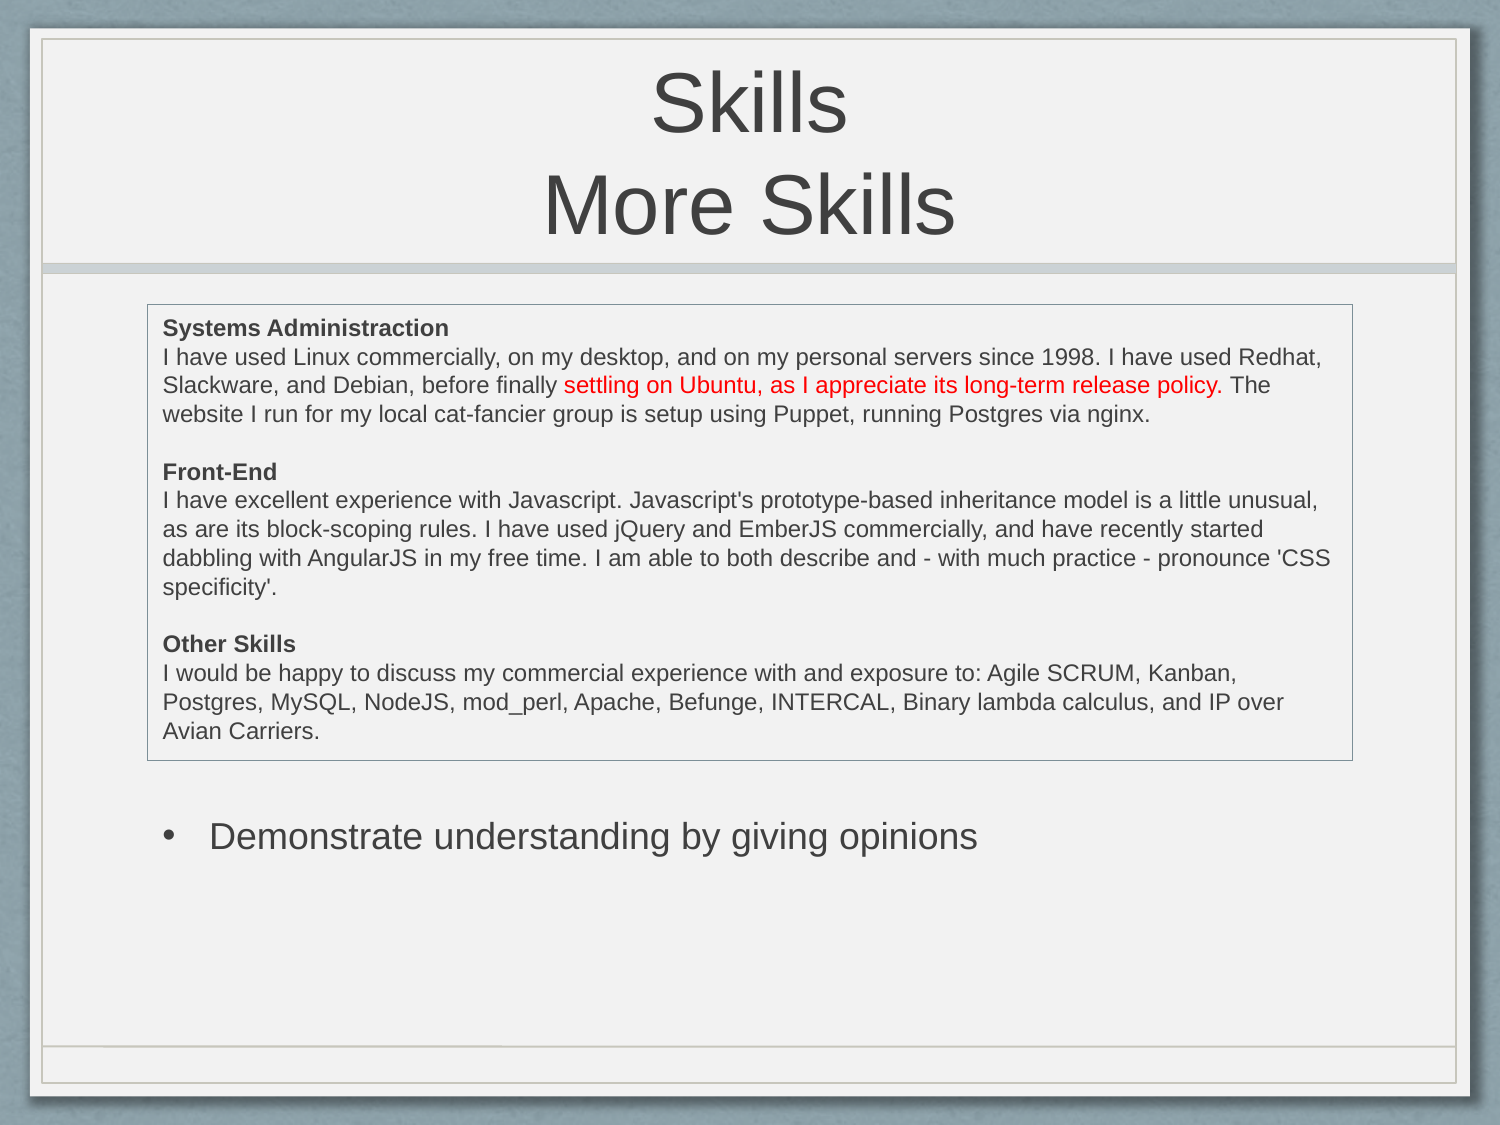

# Skills More Skills
Systems Administraction
I have used Linux commercially, on my desktop, and on my personal servers since 1998. I have used Redhat, Slackware, and Debian, before finally settling on Ubuntu, as I appreciate its long-term release policy. The website I run for my local cat-fancier group is setup using Puppet, running Postgres via nginx.

Front-End
I have excellent experience with Javascript. Javascript's prototype-based inheritance model is a little unusual, as are its block-scoping rules. I have used jQuery and EmberJS commercially, and have recently started dabbling with AngularJS in my free time. I am able to both describe and - with much practice - pronounce 'CSS specificity'.

Other Skills
I would be happy to discuss my commercial experience with and exposure to: Agile SCRUM, Kanban, Postgres, MySQL, NodeJS, mod_perl, Apache, Befunge, INTERCAL, Binary lambda calculus, and IP over Avian Carriers.
Demonstrate understanding by giving opinions